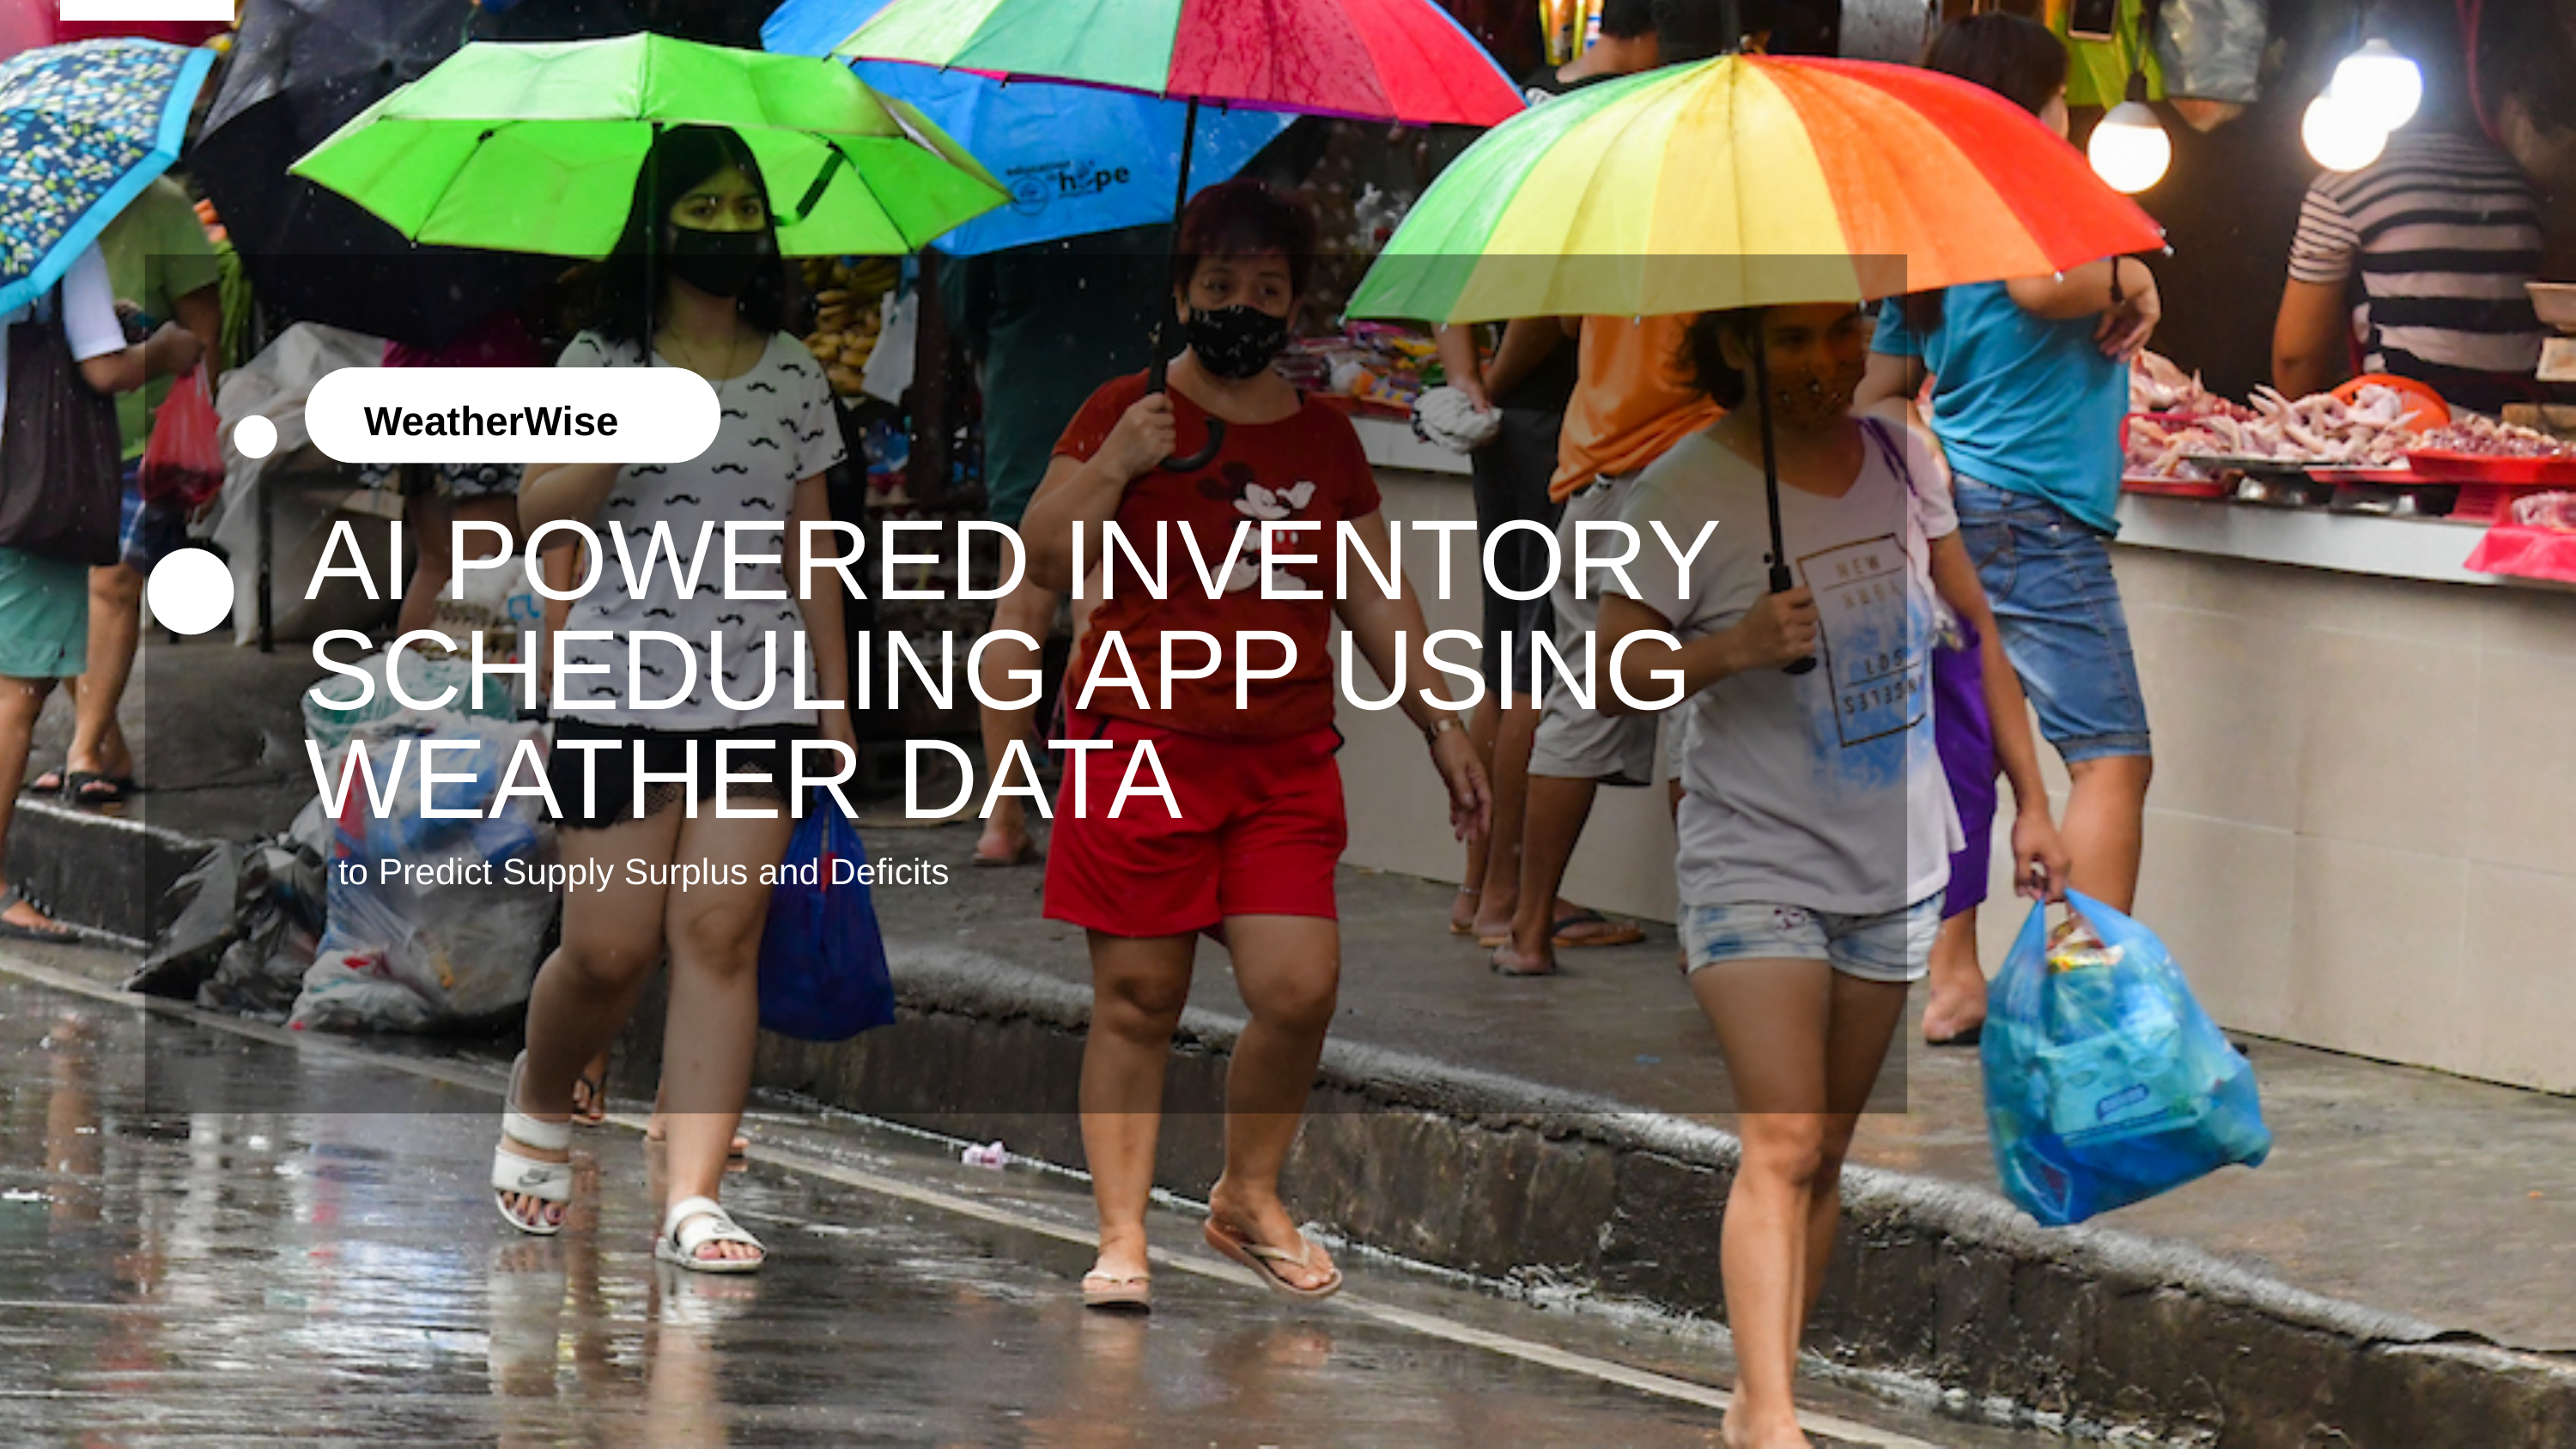

WeatherWise

AI POWERED INVENTORY SCHEDULING APP USING WEATHER DATA

 to Predict Supply Surplus and Deficits